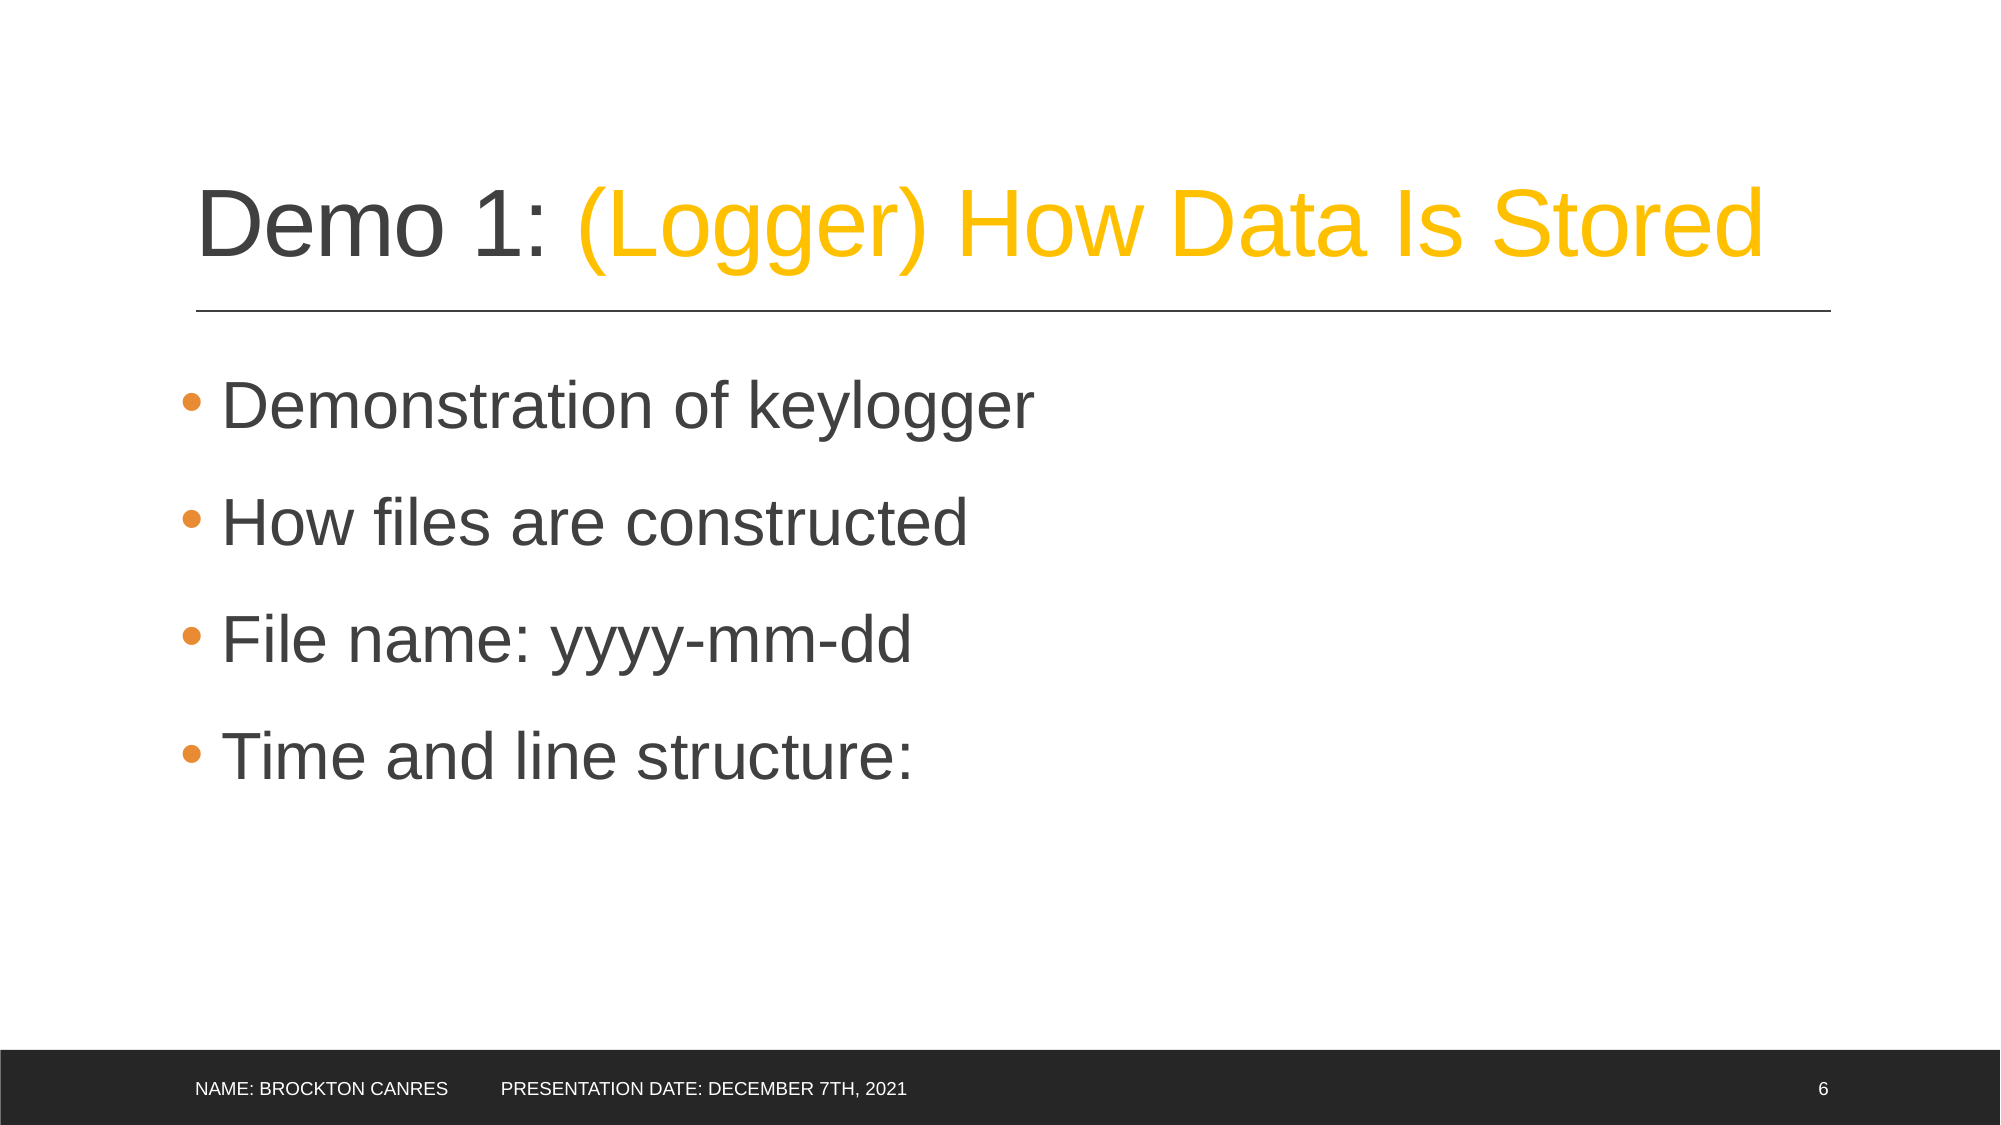

# Demo 1: (Logger) How Data Is Stored
 Demonstration of keylogger
 How files are constructed
 File name: yyyy-mm-dd
 Time and line structure:
Name: Brockton Canres          Presentation Date: December 7th, 2021
6